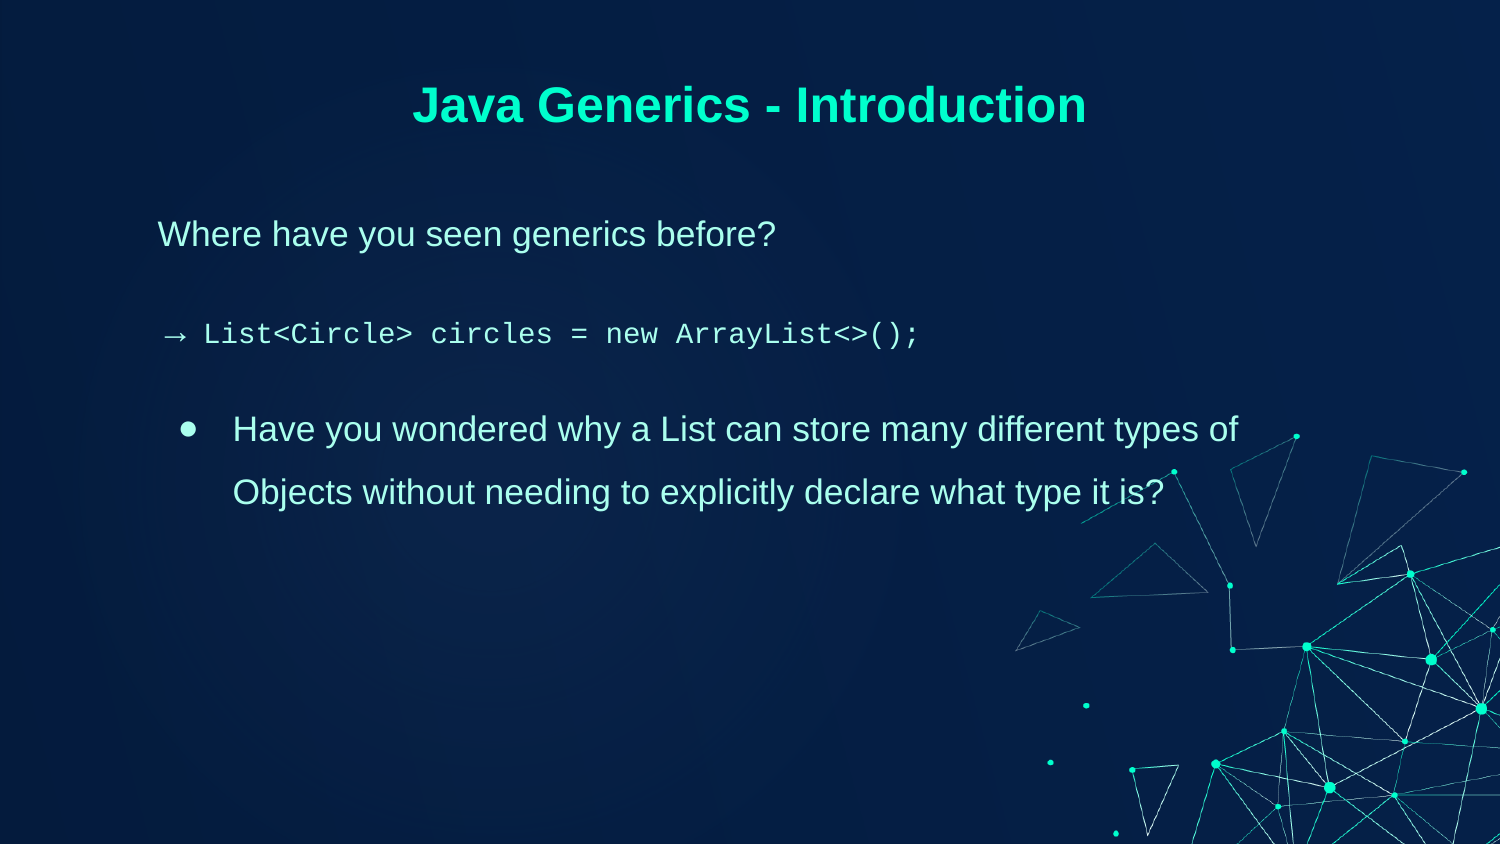

# Java Generics - Introduction

Where have you seen generics before?
→ List<Circle> circles = new ArrayList<>();
Have you wondered why a List can store many different types of Objects without needing to explicitly declare what type it is?